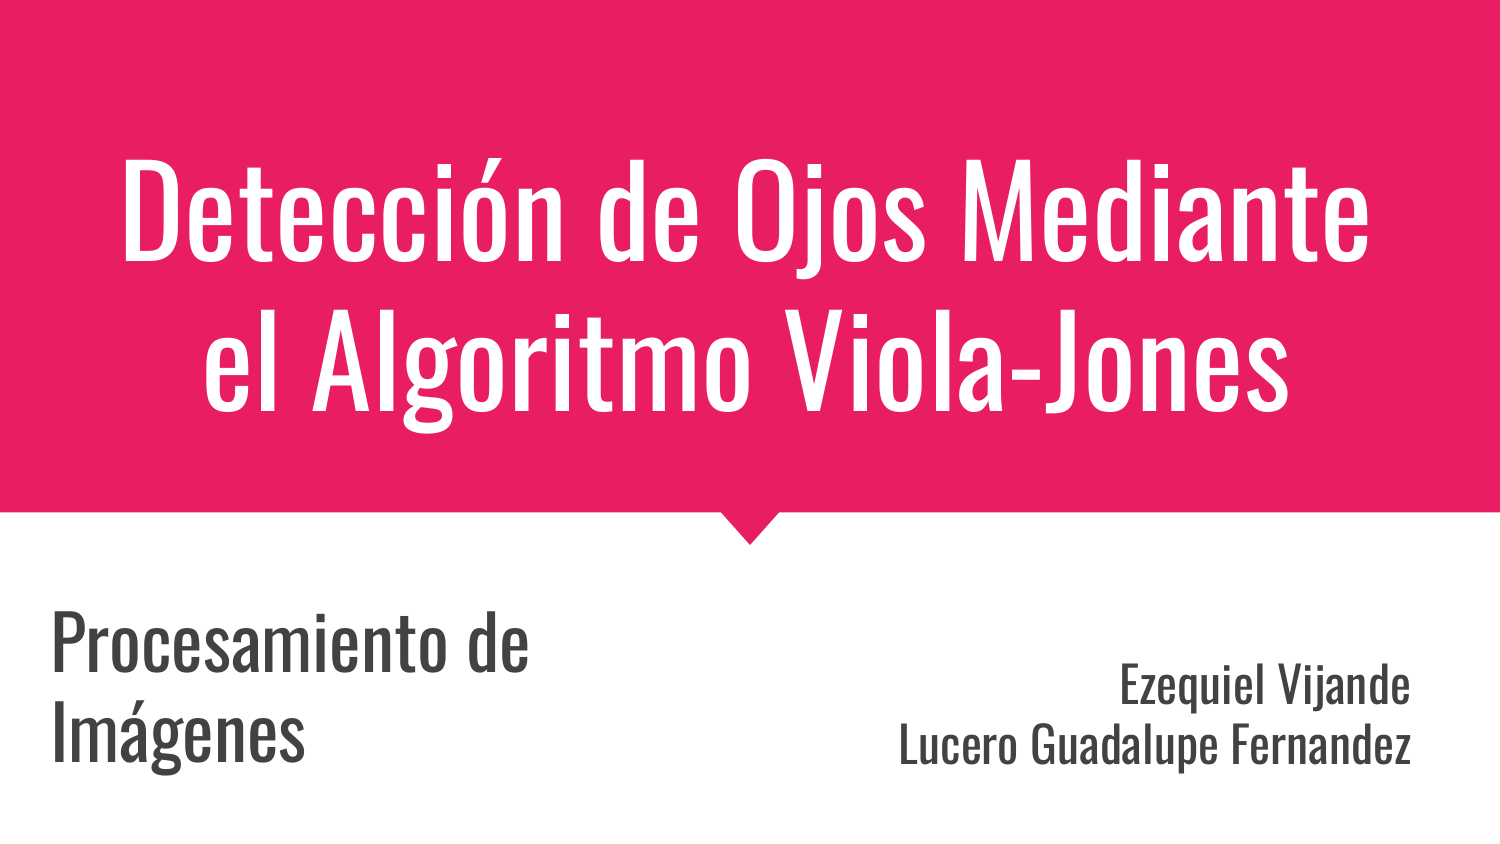

# Detección de Ojos Mediante el Algoritmo Viola-Jones
Procesamiento de Imágenes
Ezequiel Vijande
Lucero Guadalupe Fernandez